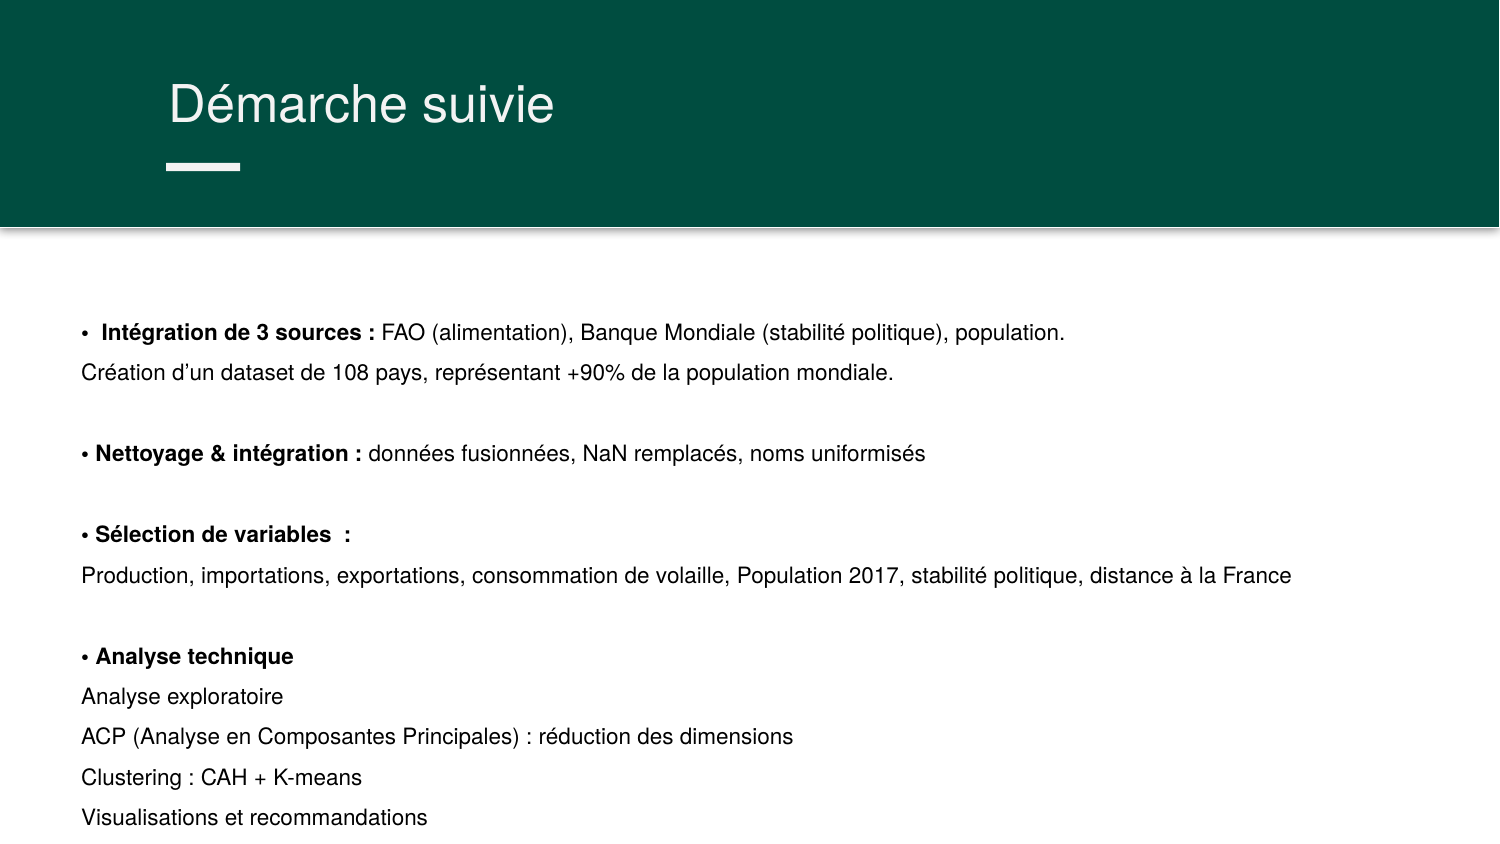

Démarche suivie

•  Intégration de 3 sources : FAO (alimentation), Banque Mondiale (stabilité politique), population.
Création d’un dataset de 108 pays, représentant +90% de la population mondiale.

• Nettoyage & intégration : données fusionnées, NaN remplacés, noms uniformisés

• Sélection de variables  :
Production, importations, exportations, consommation de volaille, Population 2017, stabilité politique, distance à la France

• Analyse technique
Analyse exploratoire
ACP (Analyse en Composantes Principales) : réduction des dimensions
Clustering : CAH + K-means
Visualisations et recommandations